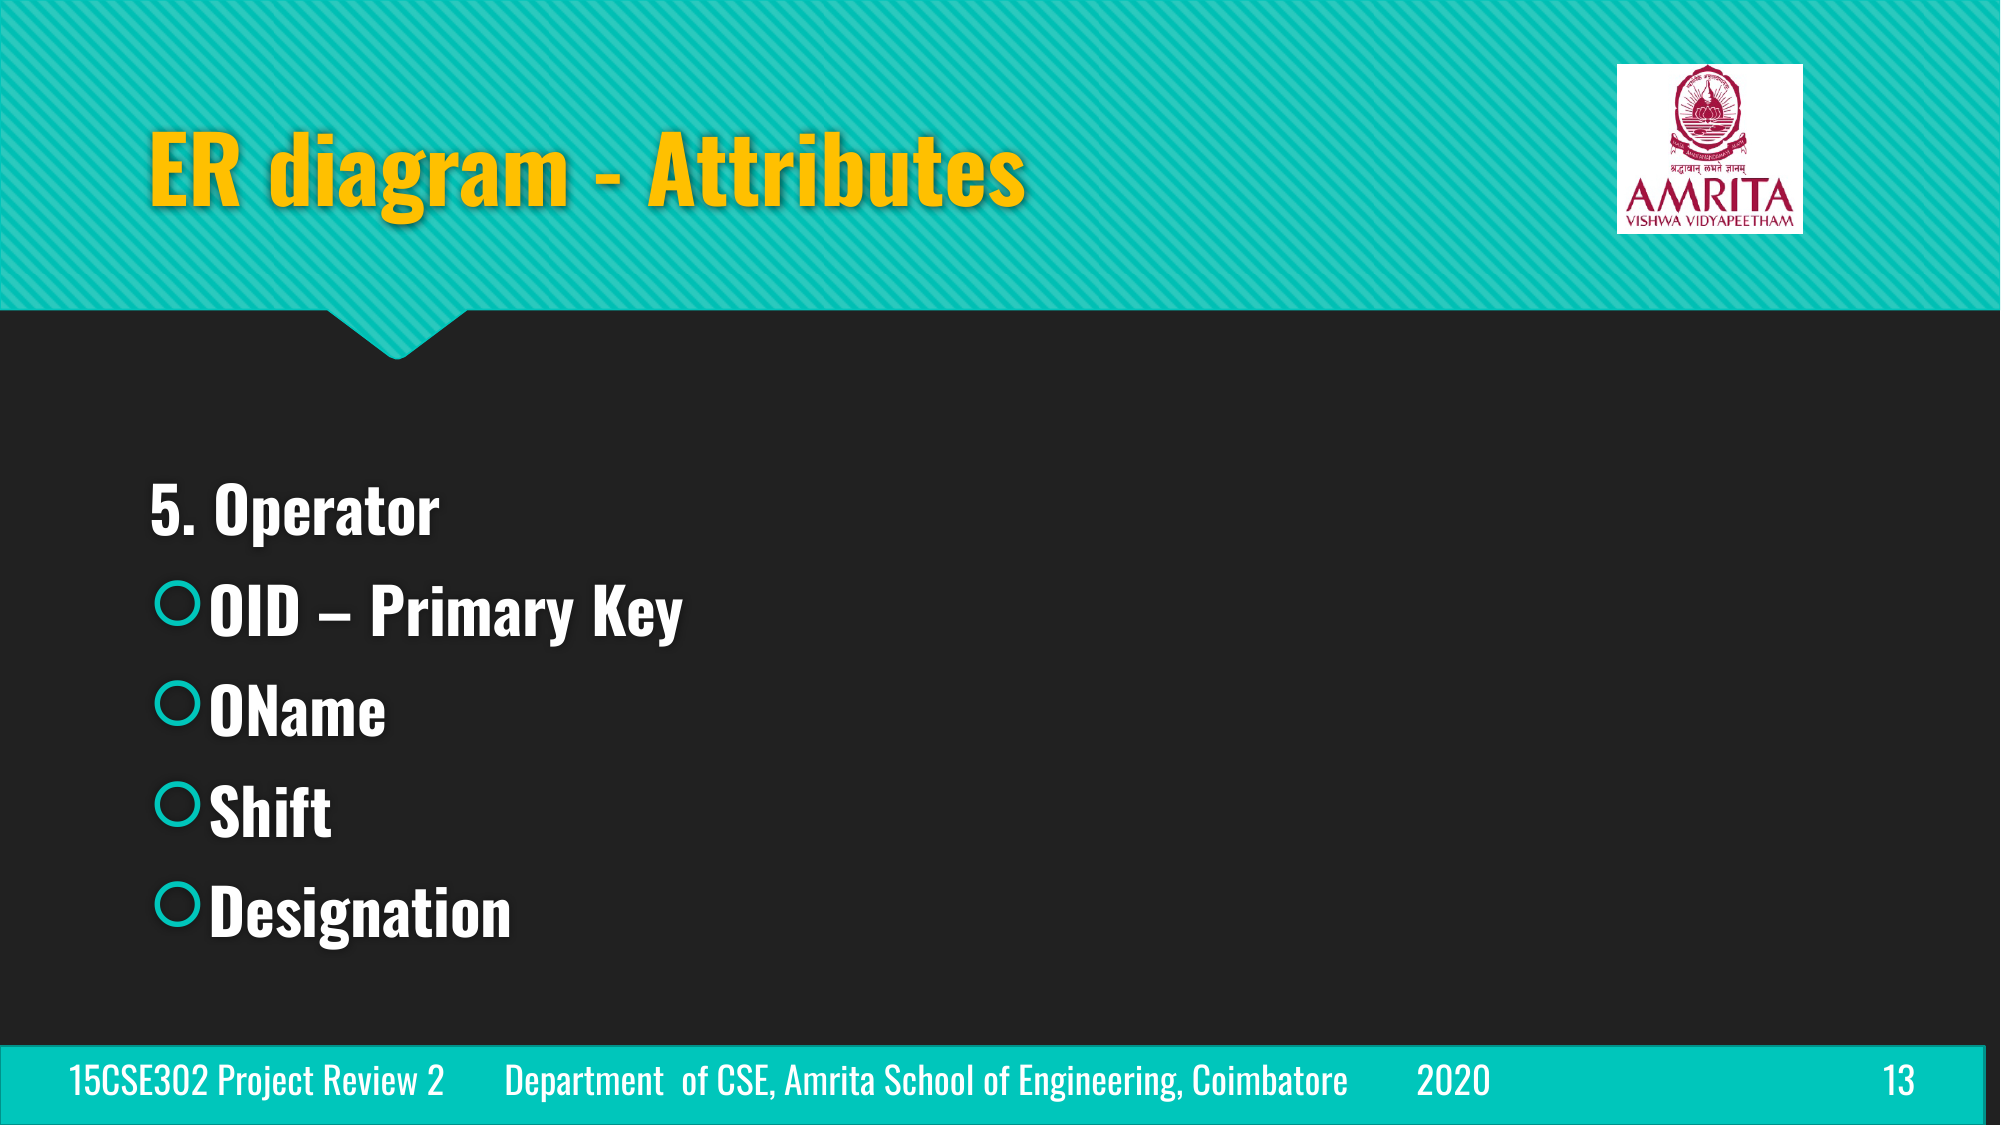

# ER diagram - Attributes

5. Operator
OID – Primary Key
OName
Shift
Designation